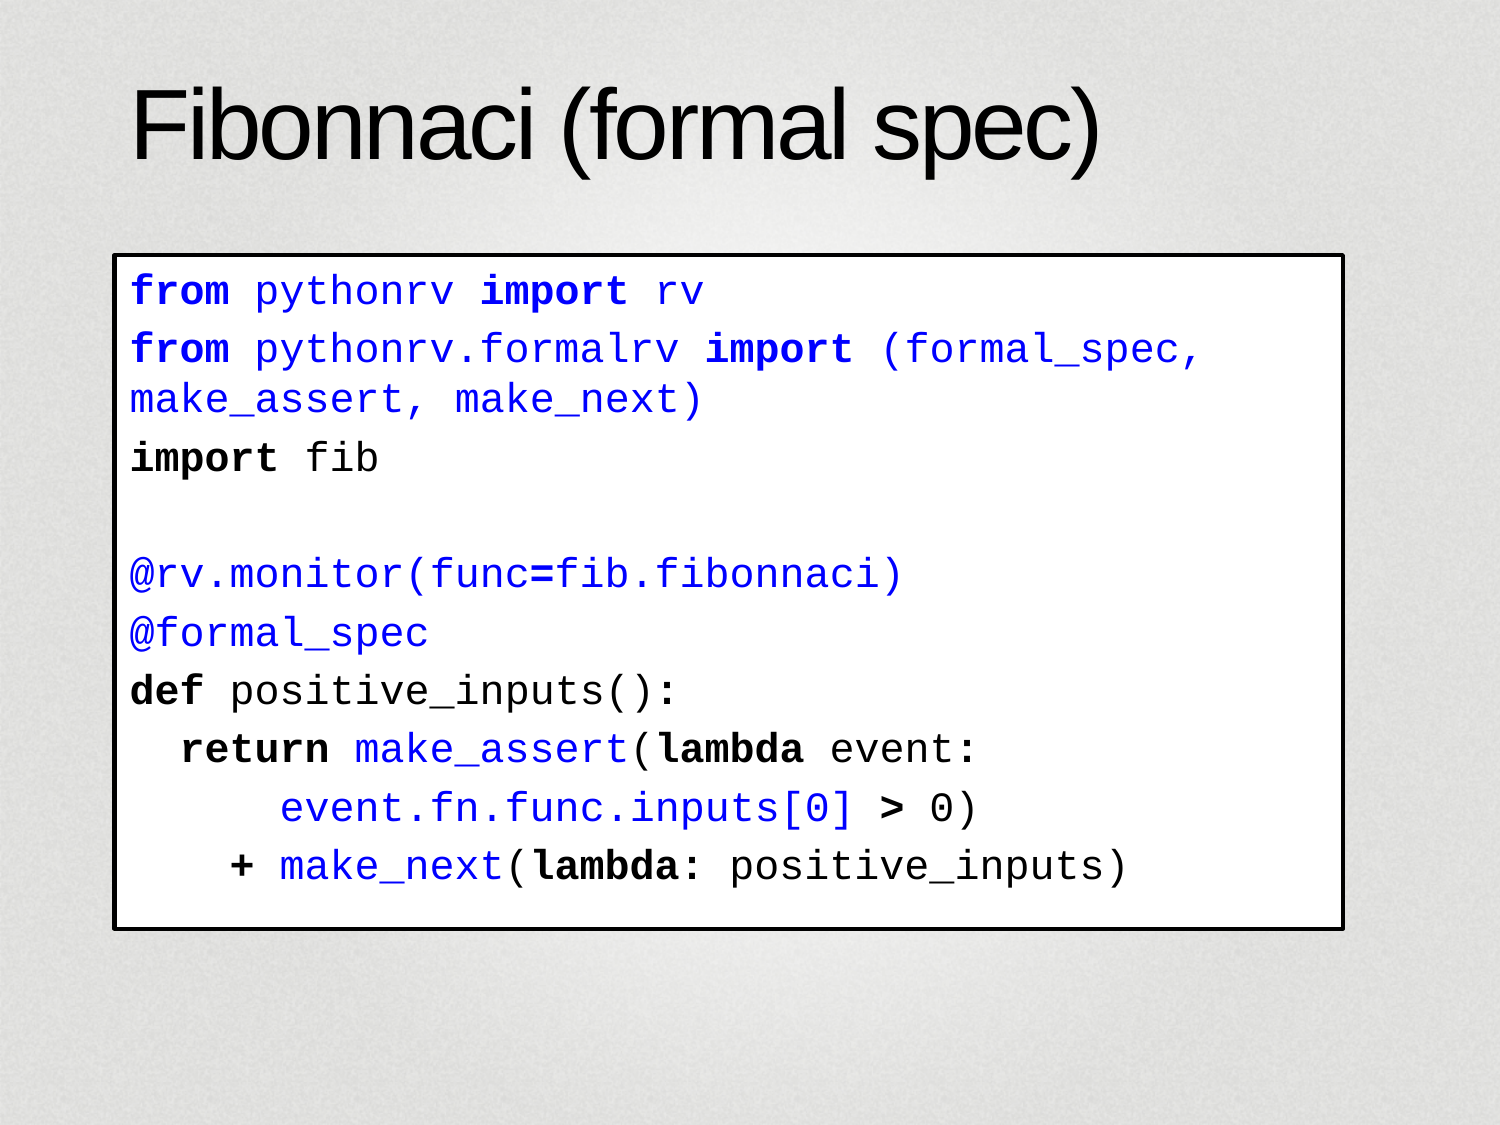

# Fibonnaci (formal spec)
from pythonrv import rv
from pythonrv.formalrv import (formal_spec, make_assert, make_next)
import fib

@rv.monitor(func=fib.fibonnaci)
@formal_spec
def positive_inputs():
  return make_assert(lambda event:
      event.fn.func.inputs[0] > 0)
    + make_next(lambda: positive_inputs)